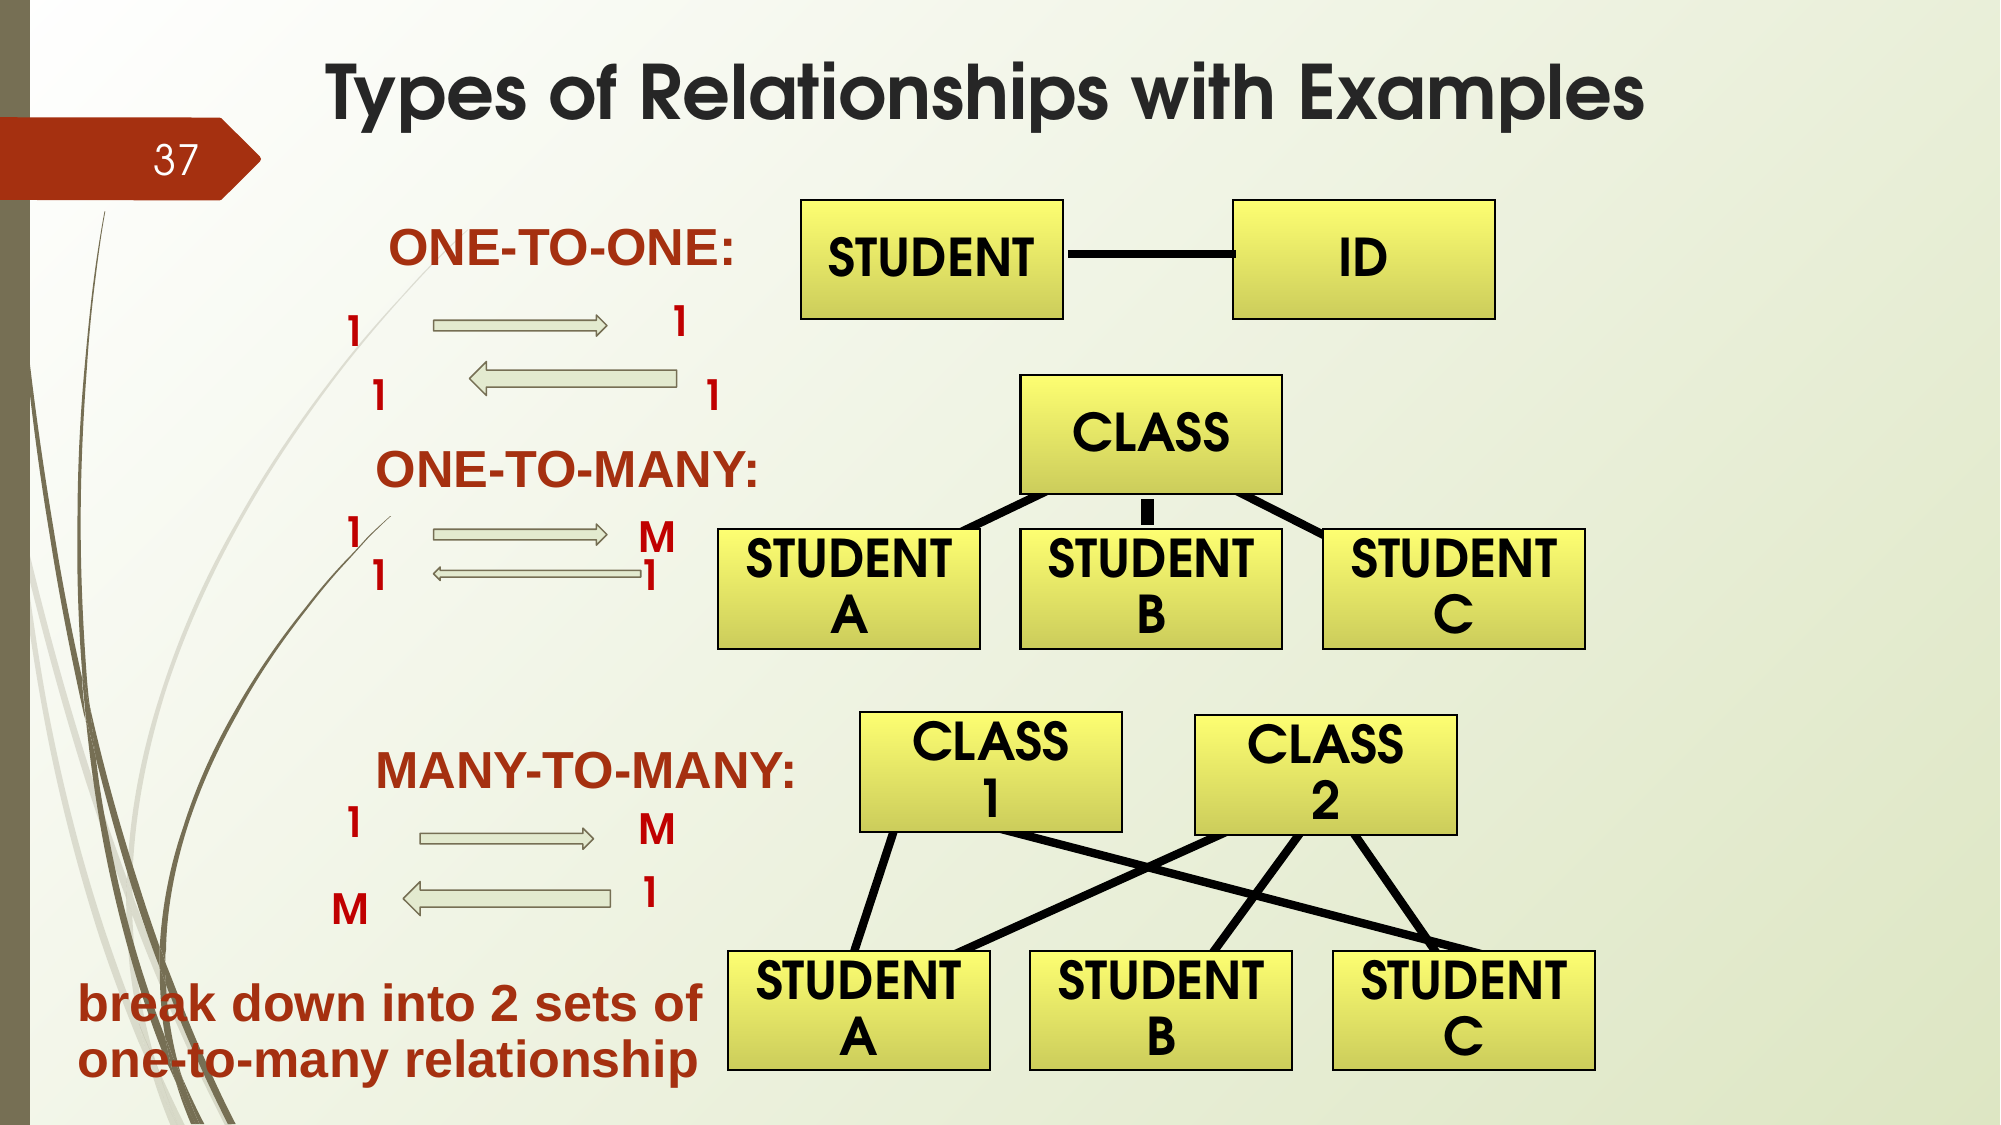

# Types of Relationships with Examples
37
STUDENT
   ID
ONE-TO-ONE:
1
1

1
1

CLASS
ONE-TO-MANY:
STUDENT
A
STUDENT
B
STUDENT
C
1
M

1
1

CLASS
1
CLASS
2
MANY-TO-MANY:
STUDENT
A
STUDENT
B
STUDENT
C
1
M

1
M

break down into 2 sets of one-to-many relationship